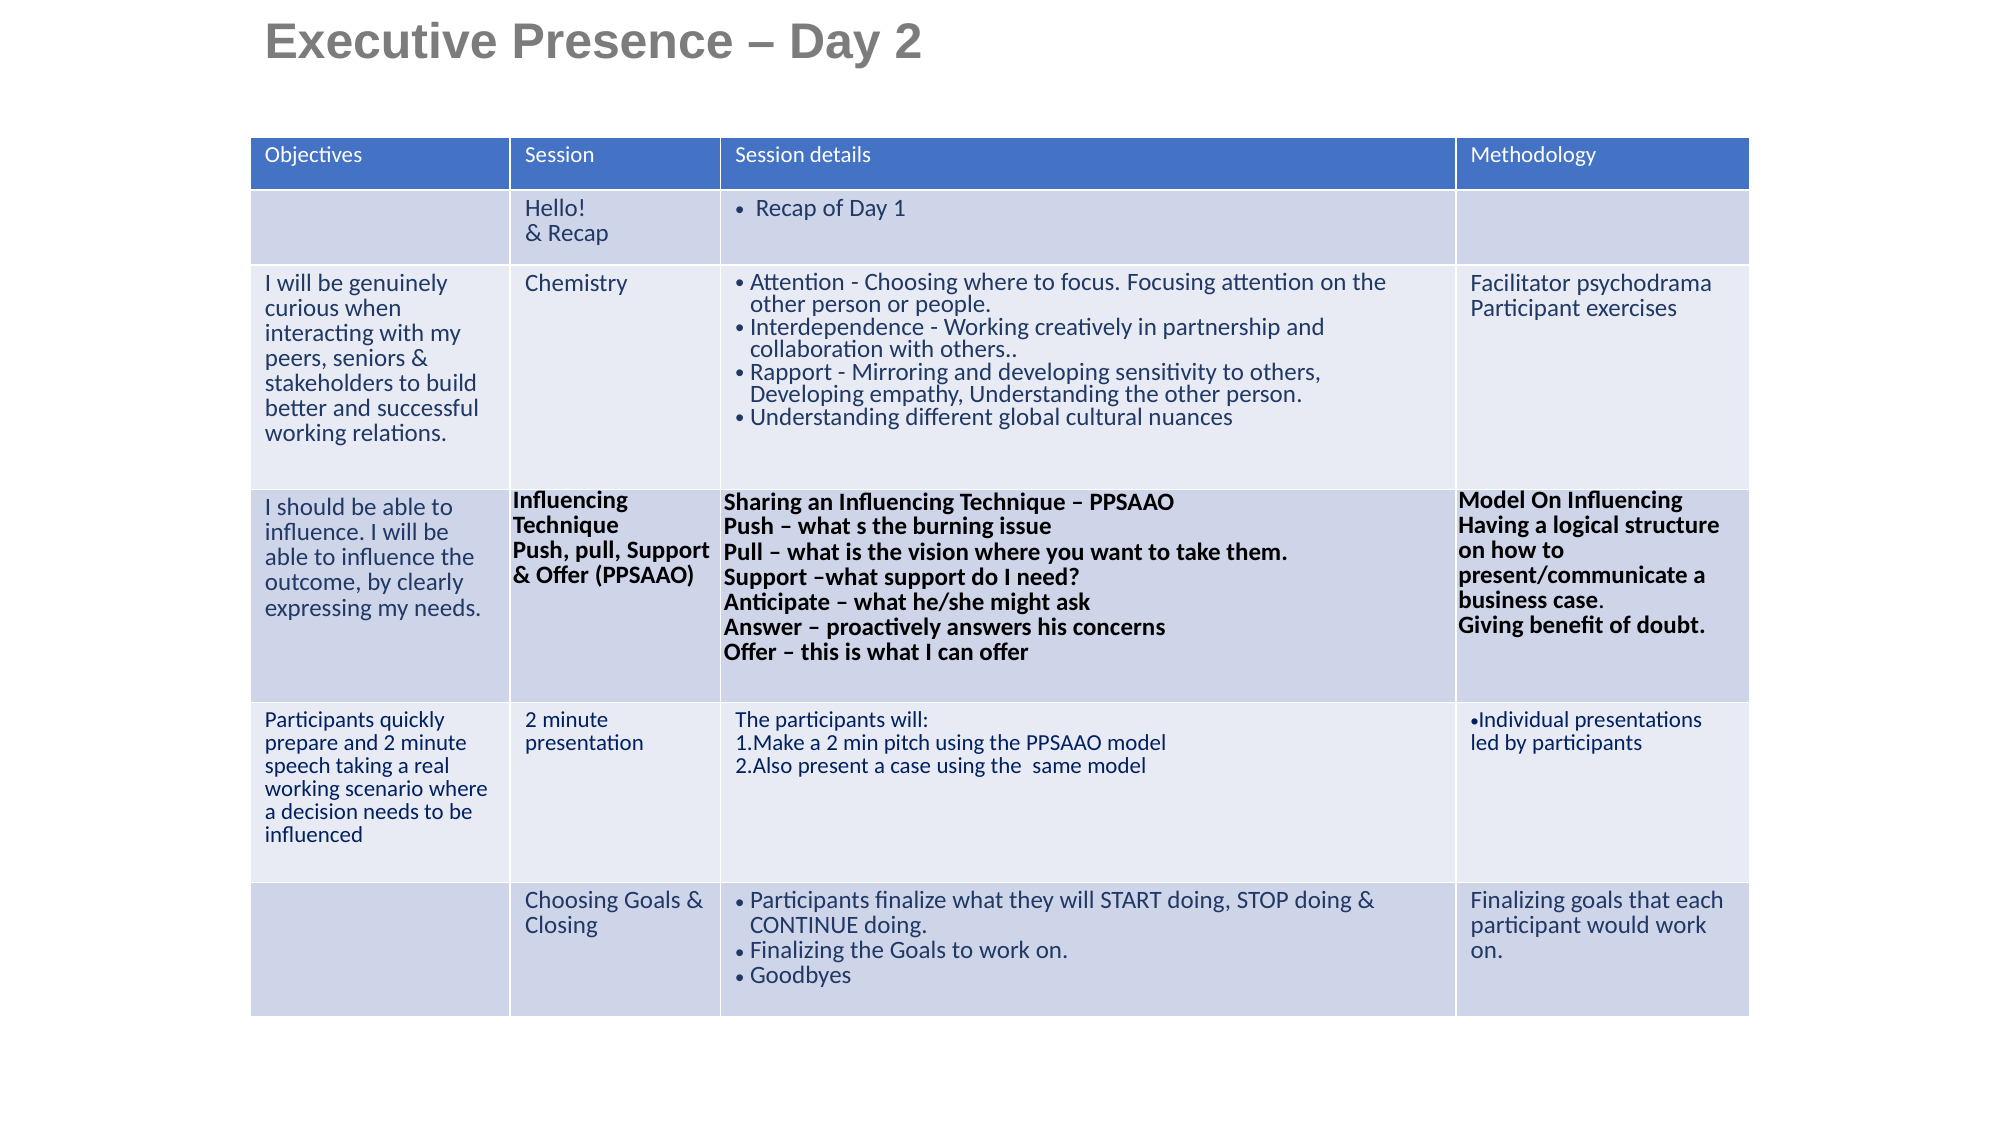

Executive Presence – Day 2
| Objectives | Session | Session details | Methodology |
| --- | --- | --- | --- |
|  | Hello! & Recap | Recap of Day 1 |  |
| I will be genuinely curious when interacting with my peers, seniors & stakeholders to build better and successful working relations. | Chemistry | Attention - Choosing where to focus. Focusing attention on the other person or people. Interdependence - Working creatively in partnership and collaboration with others.. Rapport - Mirroring and developing sensitivity to others, Developing empathy, Understanding the other person. Understanding different global cultural nuances | Facilitator psychodrama Participant exercises |
| I should be able to influence. I will be able to influence the outcome, by clearly expressing my needs. | Influencing Technique Push, pull, Support & Offer (PPSAAO) | Sharing an Influencing Technique – PPSAAO Push – what s the burning issue Pull – what is the vision where you want to take them. Support –what support do I need? Anticipate – what he/she might ask Answer – proactively answers his concerns Offer – this is what I can offer | Model On Influencing Having a logical structure on how to present/communicate a business case. Giving benefit of doubt. |
| Participants quickly prepare and 2 minute speech taking a real working scenario where a decision needs to be influenced | 2 minute presentation | The participants will: Make a 2 min pitch using the PPSAAO model Also present a case using the same model | Individual presentations led by participants |
|  | Choosing Goals & Closing | Participants finalize what they will START doing, STOP doing & CONTINUE doing. Finalizing the Goals to work on. Goodbyes | Finalizing goals that each participant would work on. |